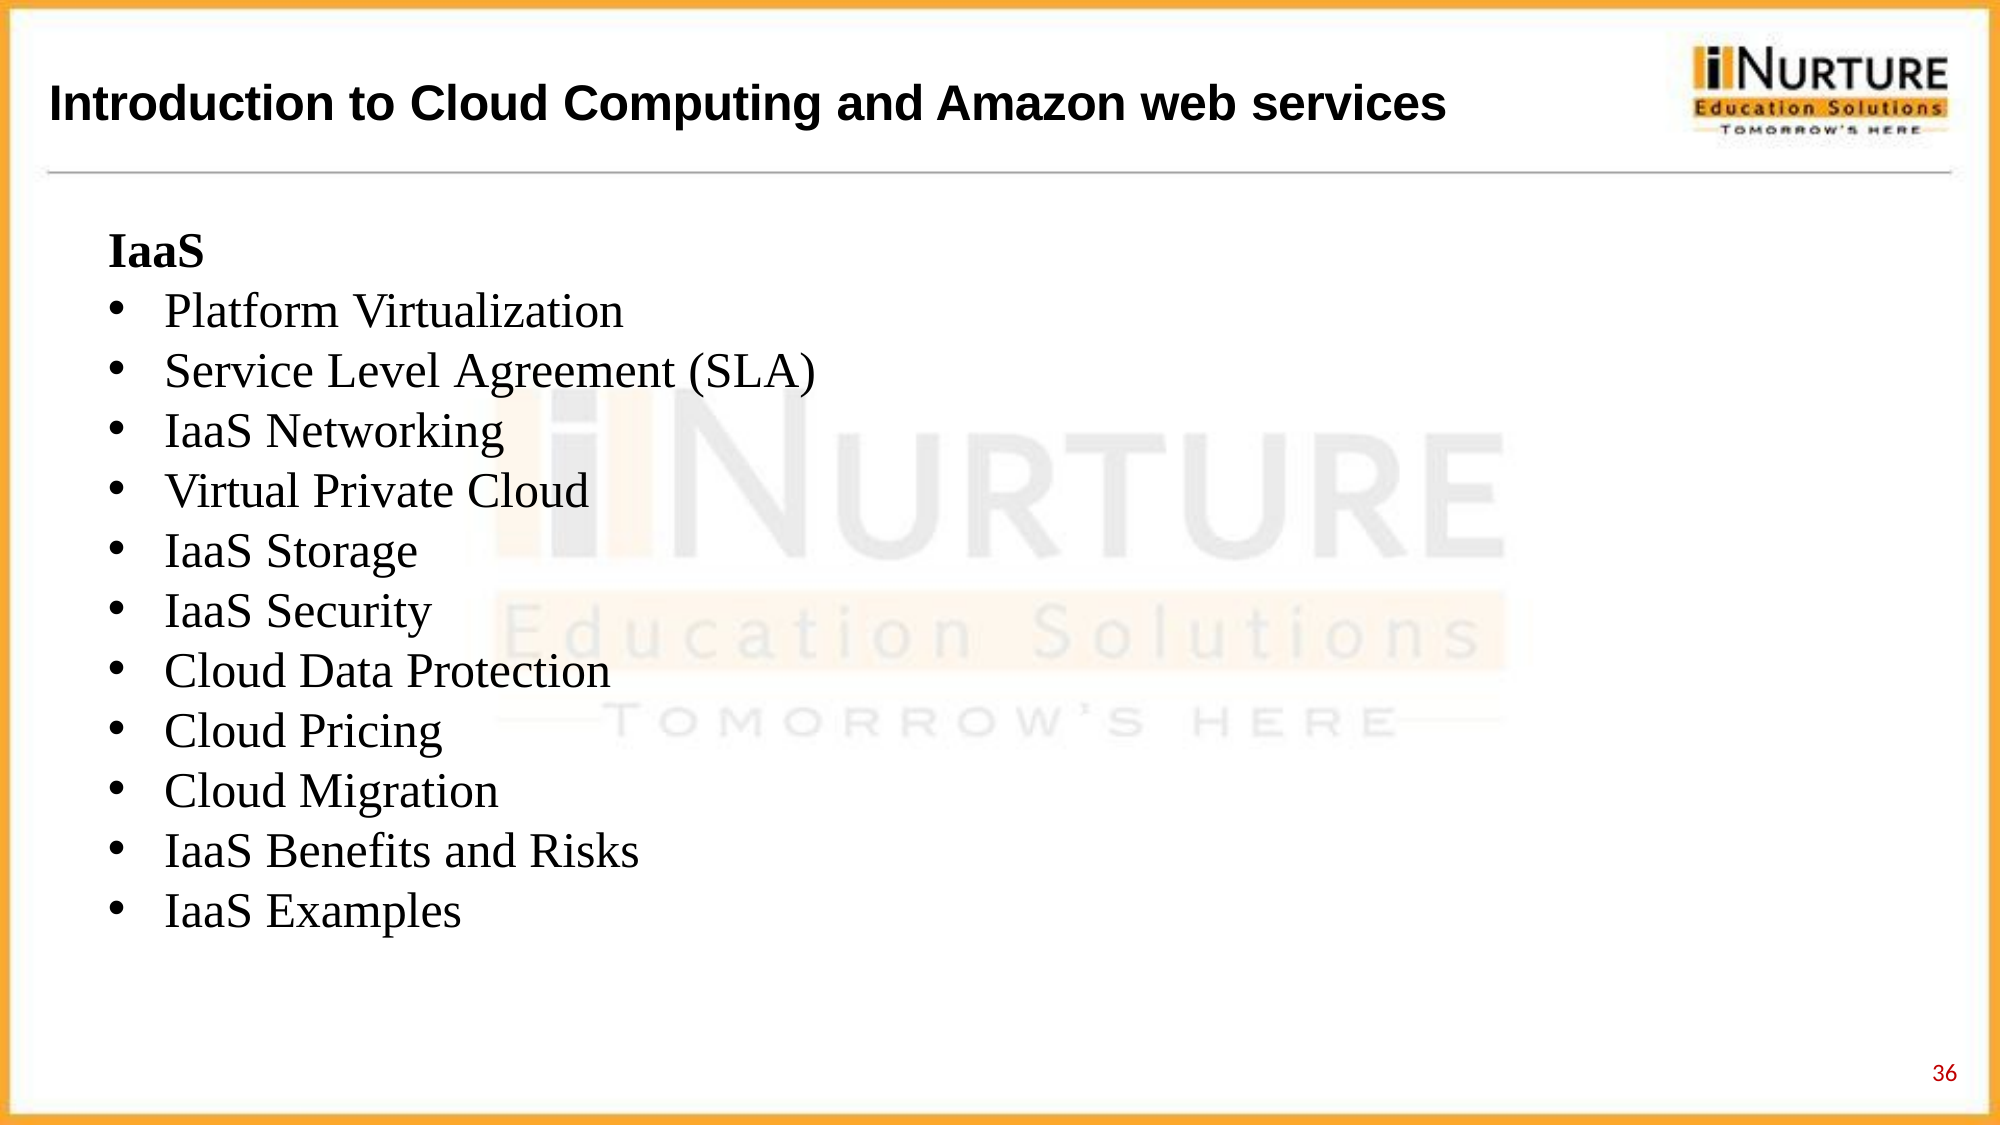

Introduction to Cloud Computing and Amazon web services

IaaS
Platform Virtualization
Service Level Agreement (SLA)
IaaS Networking
Virtual Private Cloud
IaaS Storage
IaaS Security
Cloud Data Protection
Cloud Pricing
Cloud Migration
IaaS Benefits and Risks
IaaS Examples
36